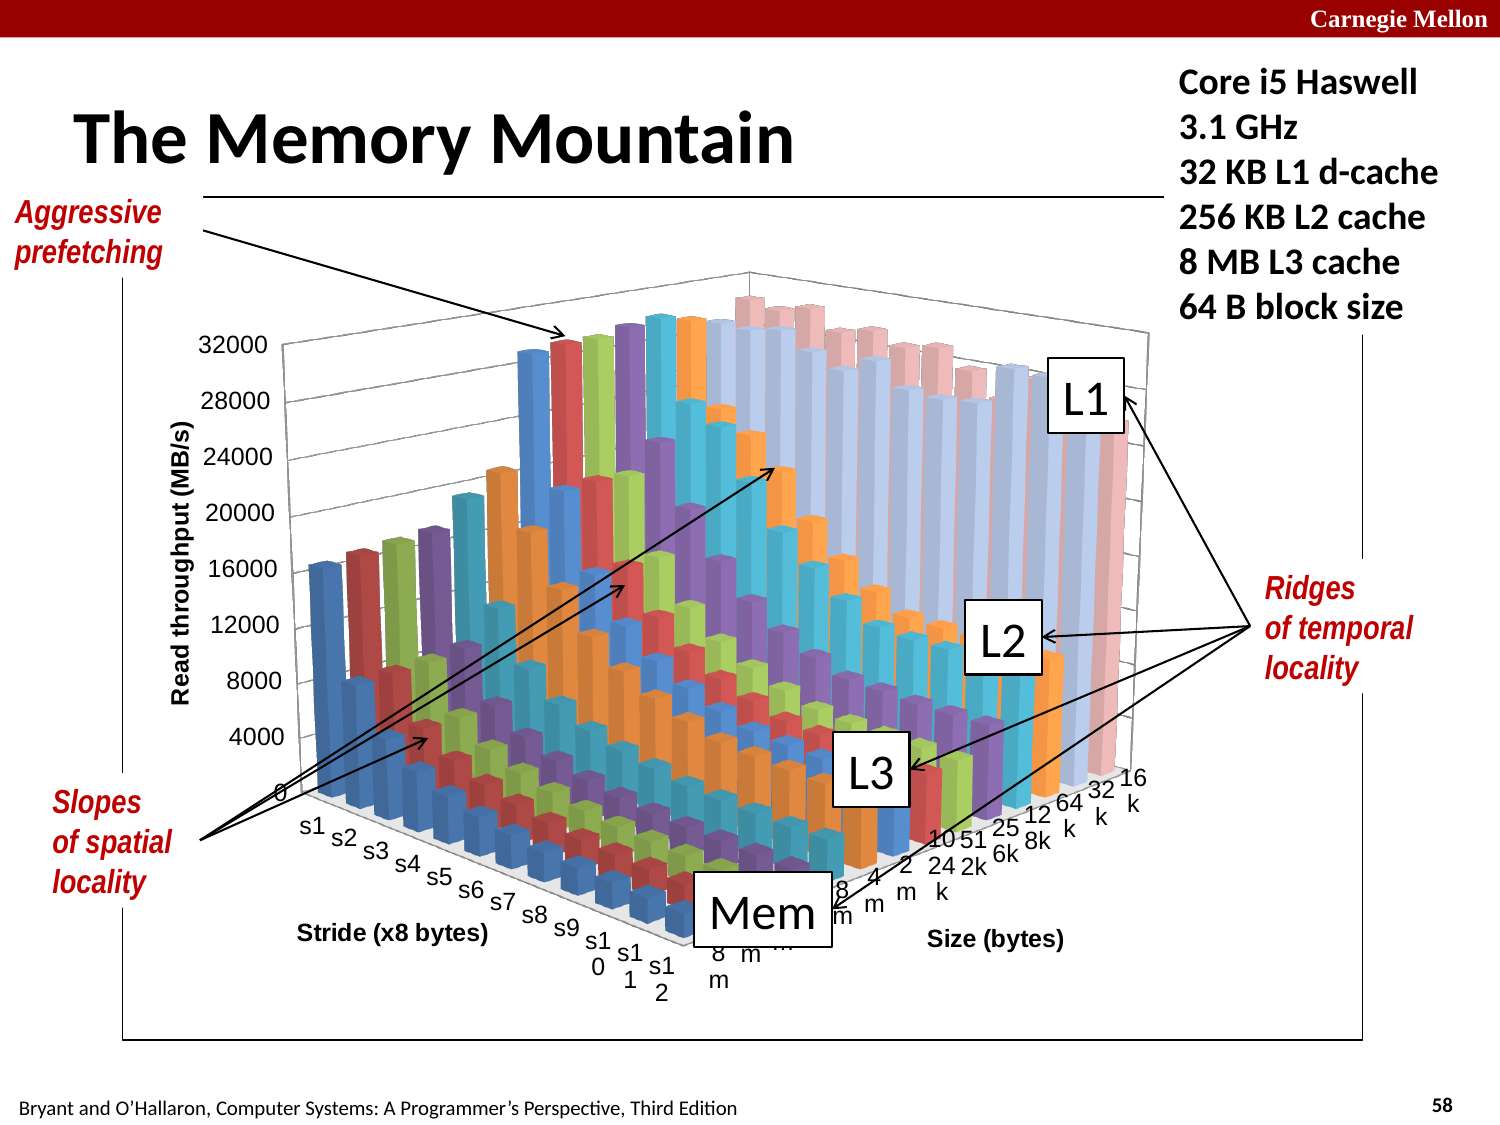

Core i5 Haswell
3.1 GHz
32 KB L1 d-cache
256 KB L2 cache
8 MB L3 cache
64 B block size
# The Memory Mountain
Aggressive prefetching

[unsupported chart]

L1
Ridges
of temporal locality
L2
L3
Mem
Slopes
of spatial locality